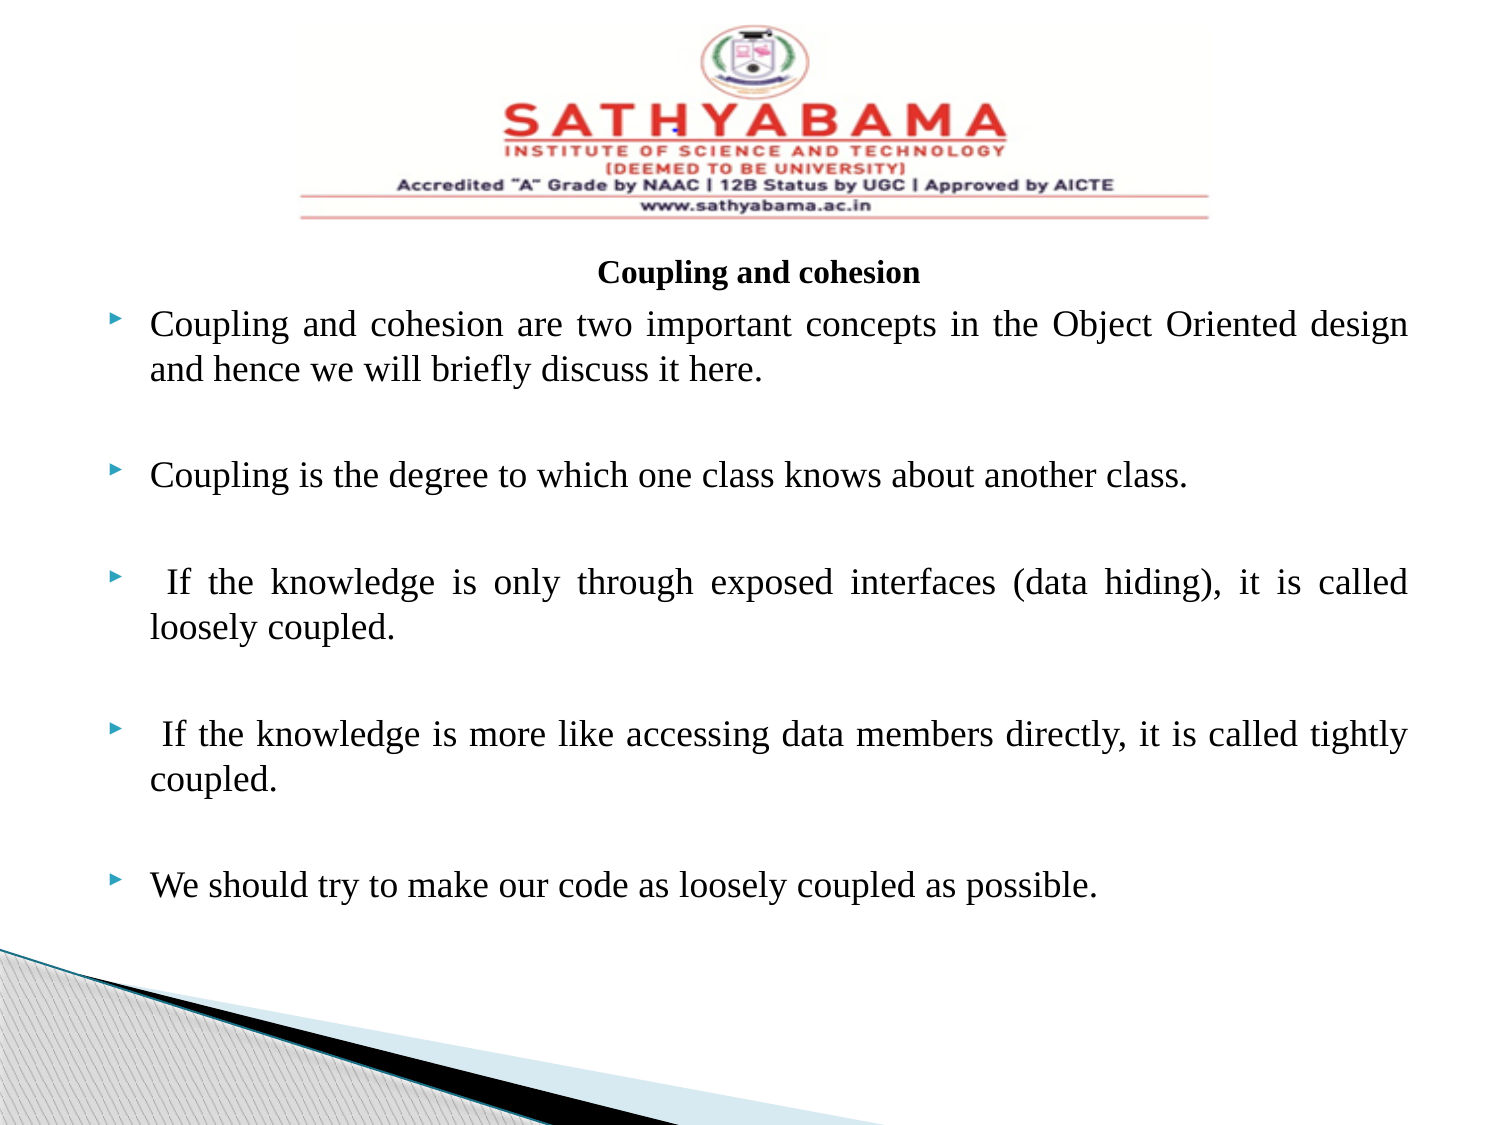

#
Coupling and cohesion
Coupling and cohesion are two important concepts in the Object Oriented design and hence we will briefly discuss it here.

Coupling is the degree to which one class knows about another class.

 If the knowledge is only through exposed interfaces (data hiding), it is called loosely coupled.

 If the knowledge is more like accessing data members directly, it is called tightly coupled.

We should try to make our code as loosely coupled as possible.